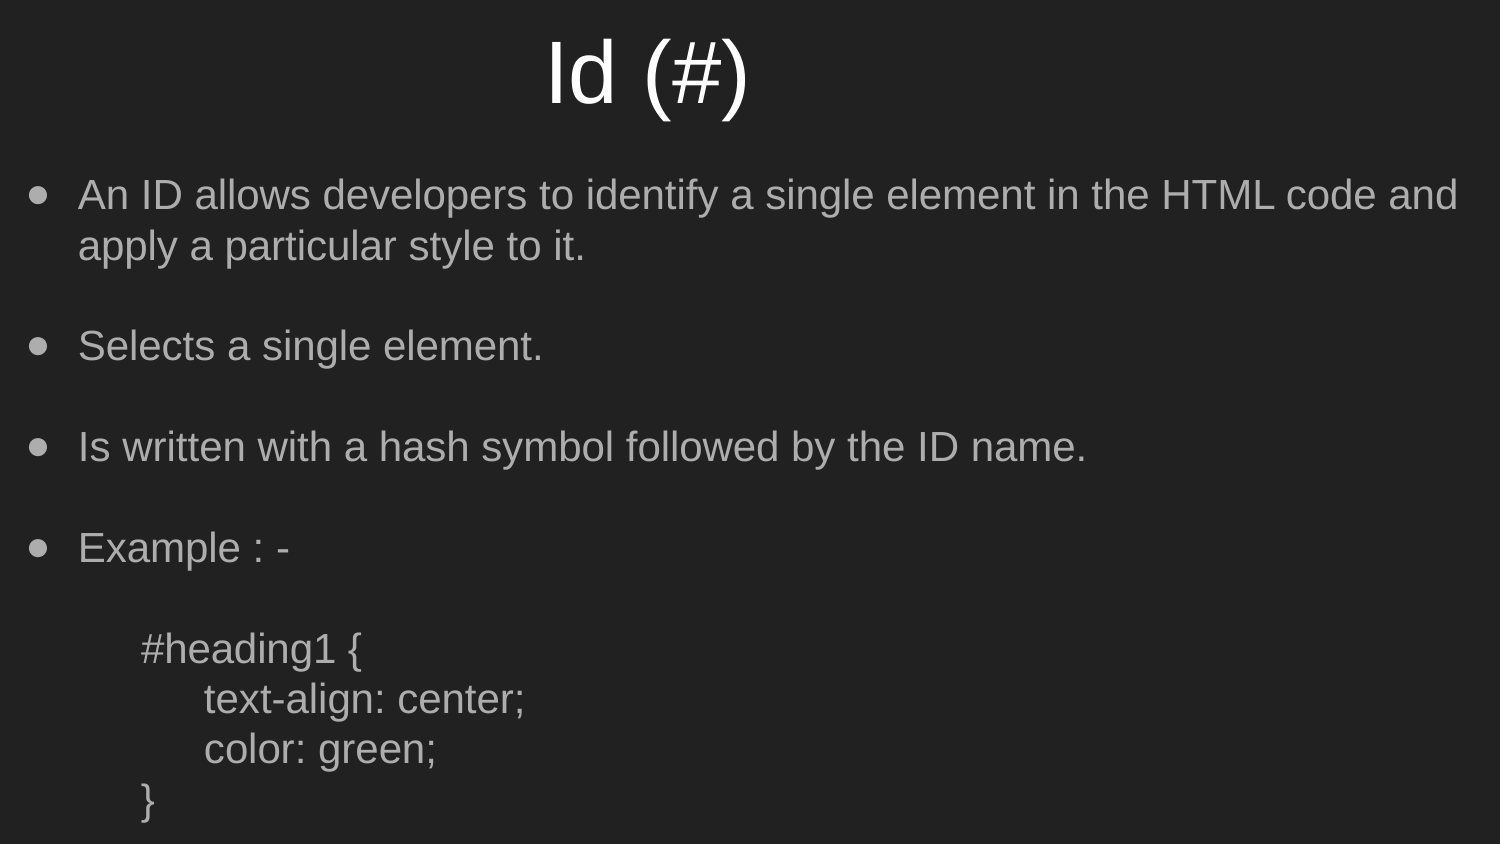

# Id (#)
An ID allows developers to identify a single element in the HTML code and apply a particular style to it.

Selects a single element.

Is written with a hash symbol followed by the ID name.

Example : -

#heading1 {
text-align: center;
color: green;
}